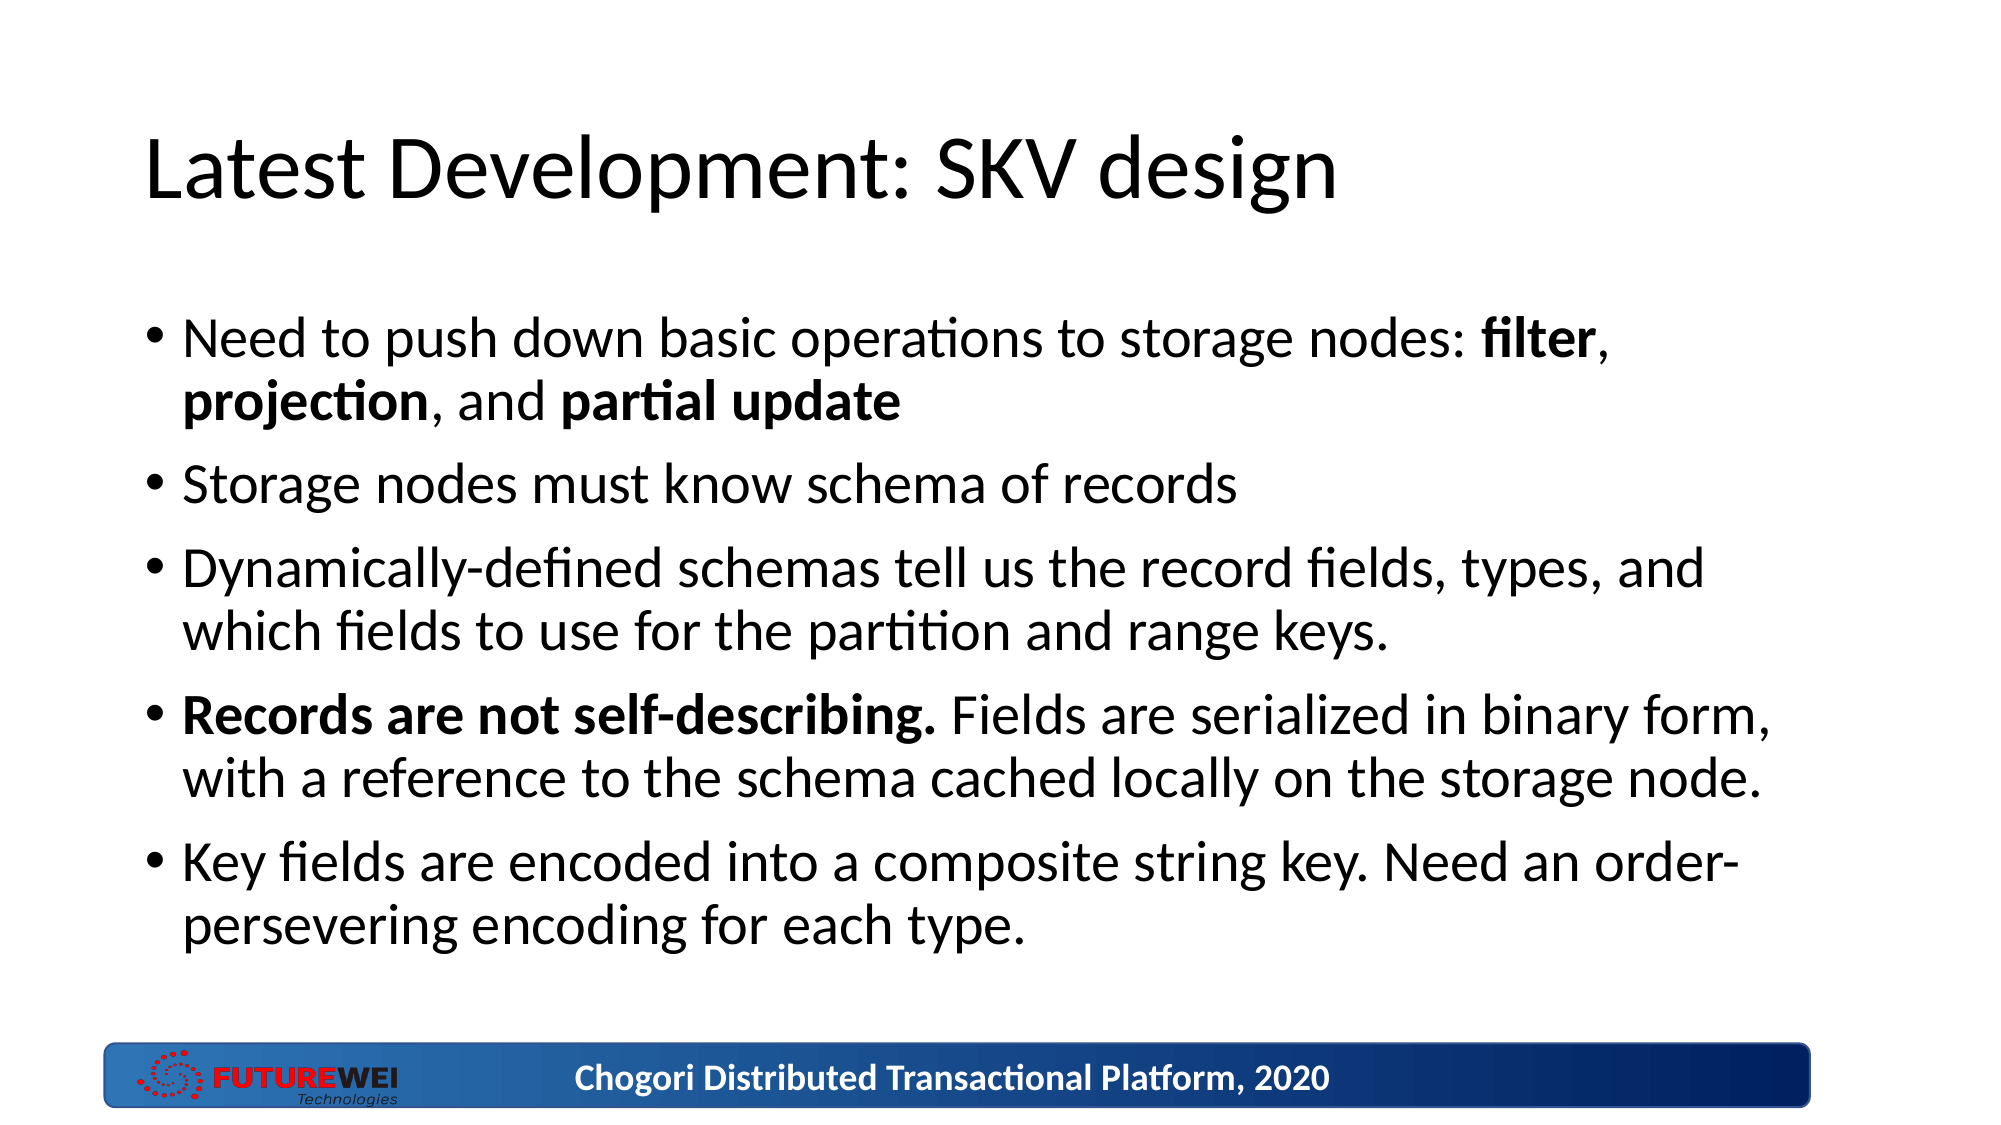

# Latest Development: SKV design
Need to push down basic operations to storage nodes: filter, projection, and partial update
Storage nodes must know schema of records
Dynamically-defined schemas tell us the record fields, types, and which fields to use for the partition and range keys.
Records are not self-describing. Fields are serialized in binary form, with a reference to the schema cached locally on the storage node.
Key fields are encoded into a composite string key. Need an order-persevering encoding for each type.